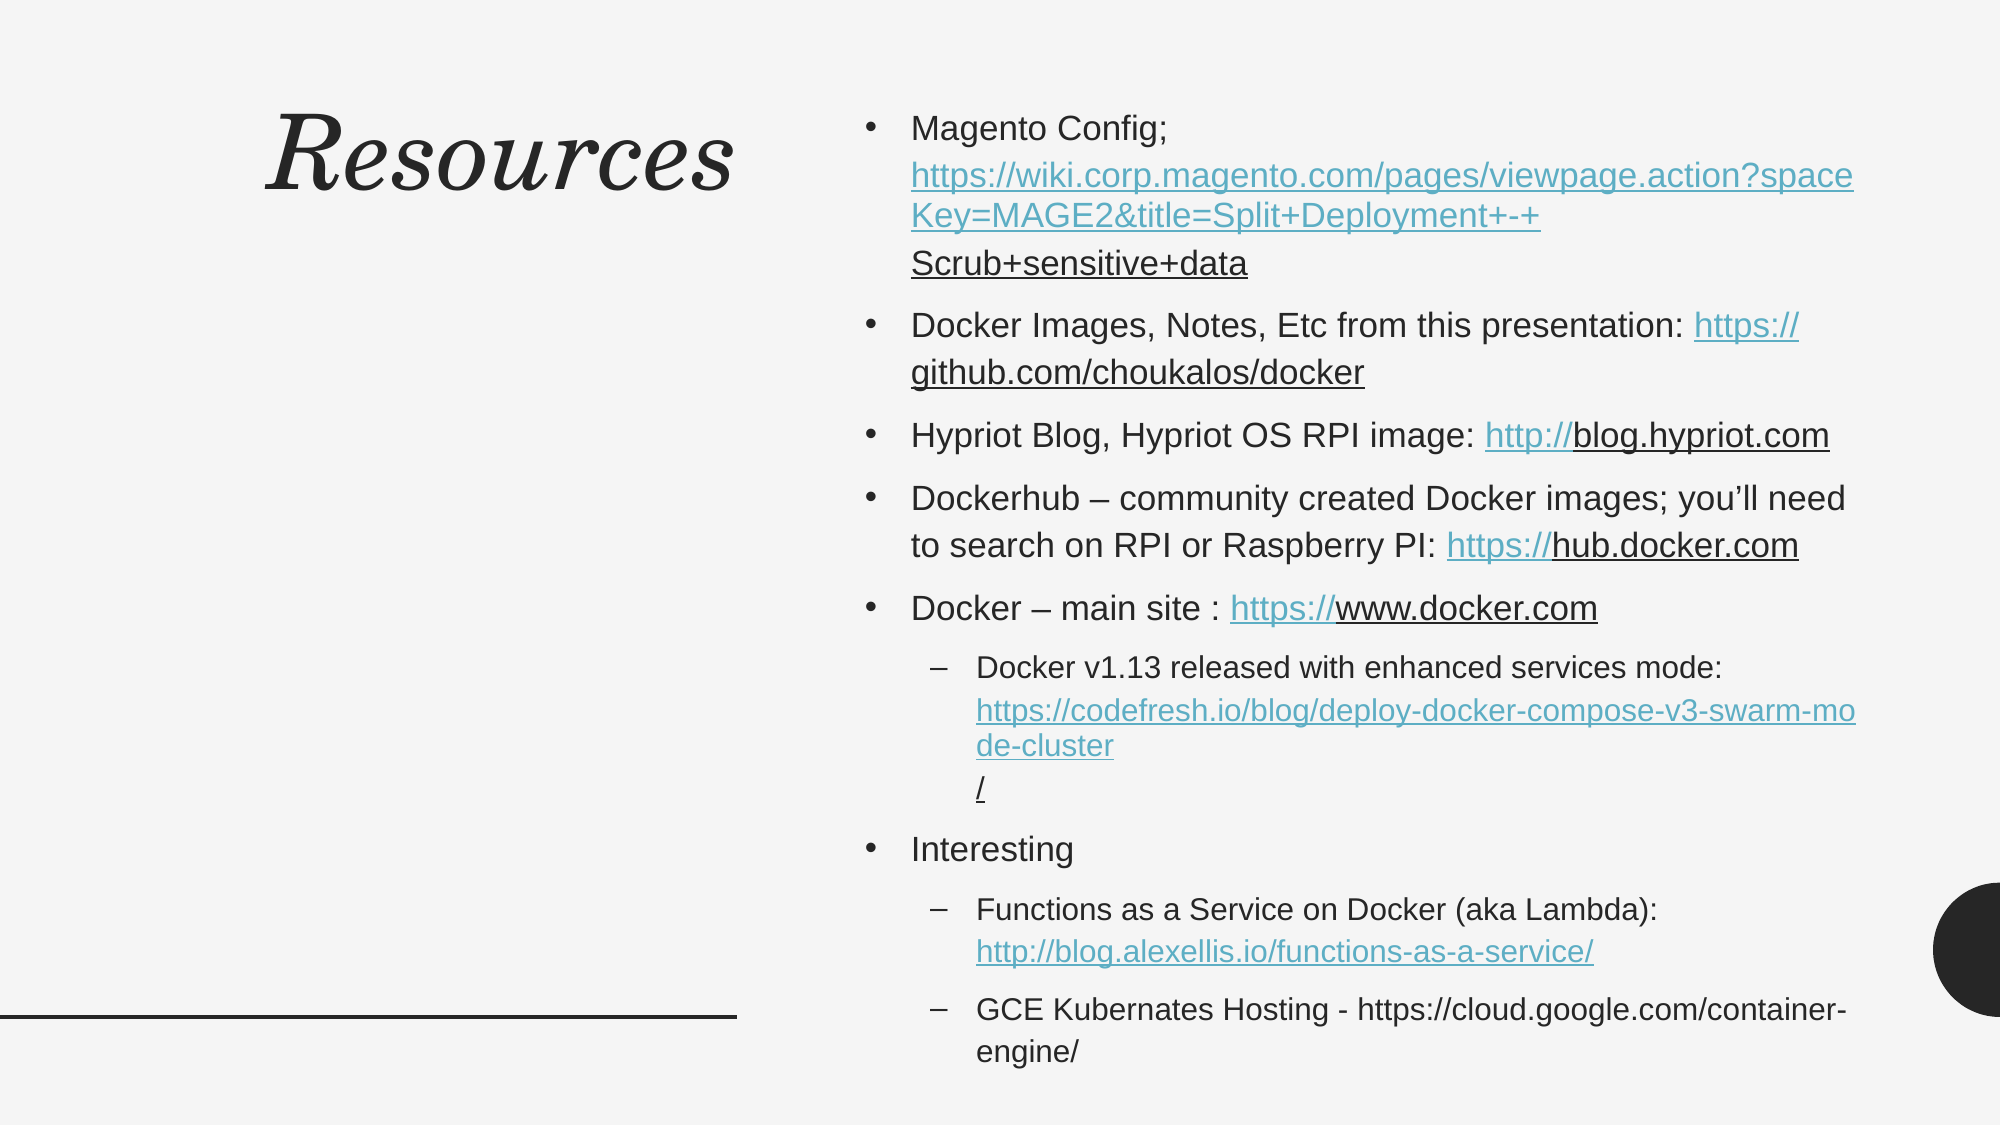

# Resources
Magento Config; https://wiki.corp.magento.com/pages/viewpage.action?spaceKey=MAGE2&title=Split+Deployment+-+Scrub+sensitive+data
Docker Images, Notes, Etc from this presentation: https://github.com/choukalos/docker
Hypriot Blog, Hypriot OS RPI image: http://blog.hypriot.com
Dockerhub – community created Docker images; you’ll need to search on RPI or Raspberry PI: https://hub.docker.com
Docker – main site : https://www.docker.com
Docker v1.13 released with enhanced services mode: https://codefresh.io/blog/deploy-docker-compose-v3-swarm-mode-cluster/
Interesting
Functions as a Service on Docker (aka Lambda):  http://blog.alexellis.io/functions-as-a-service/
GCE Kubernates Hosting - https://cloud.google.com/container-engine/